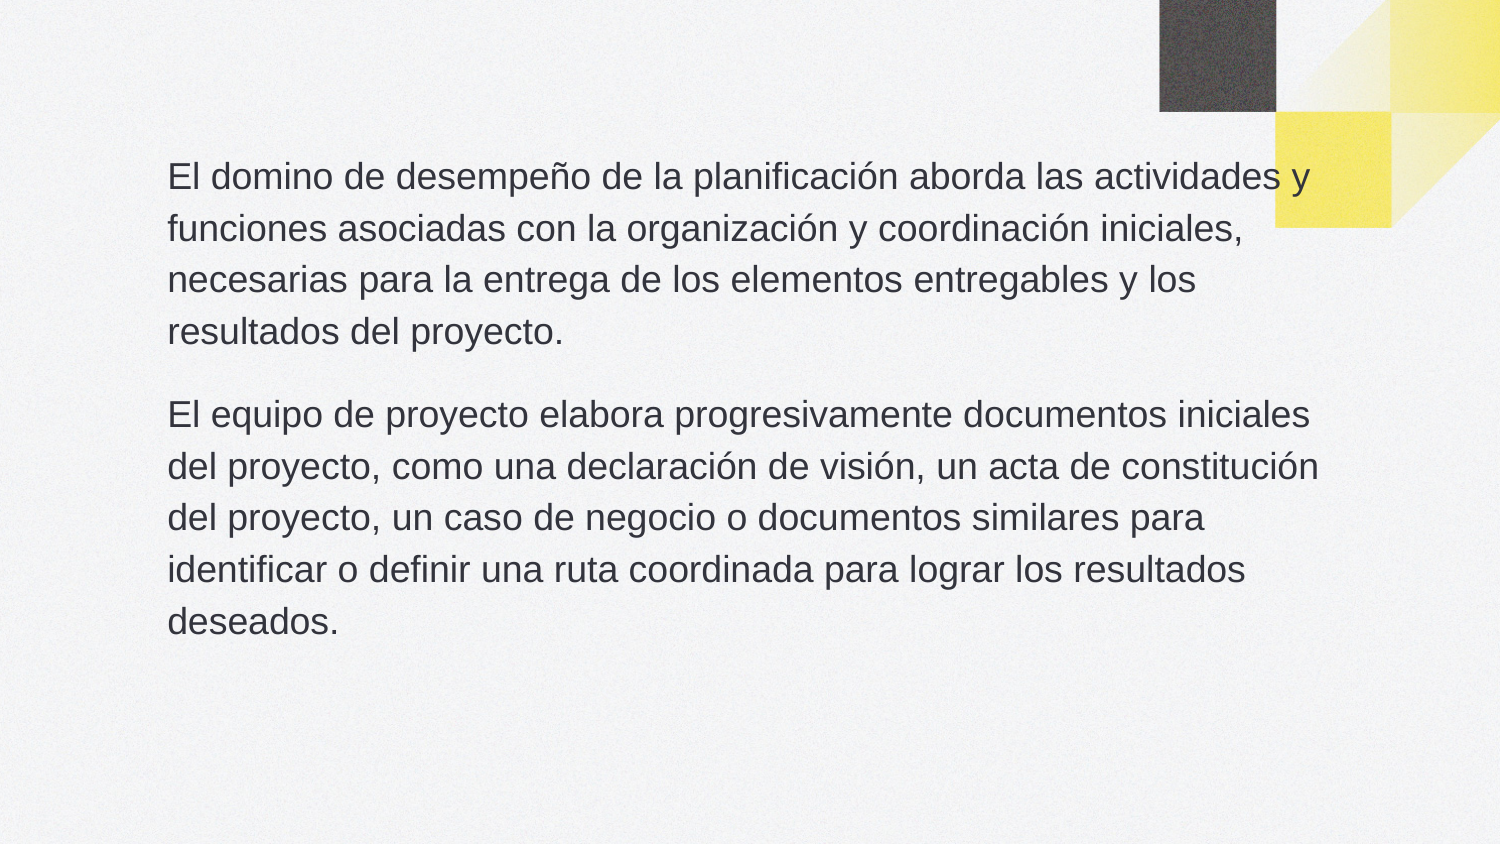

El domino de desempeño de la planificación aborda las actividades y funciones asociadas con la organización y coordinación iniciales, necesarias para la entrega de los elementos entregables y los resultados del proyecto.
El equipo de proyecto elabora progresivamente documentos iniciales del proyecto, como una declaración de visión, un acta de constitución del proyecto, un caso de negocio o documentos similares para identificar o definir una ruta coordinada para lograr los resultados deseados.